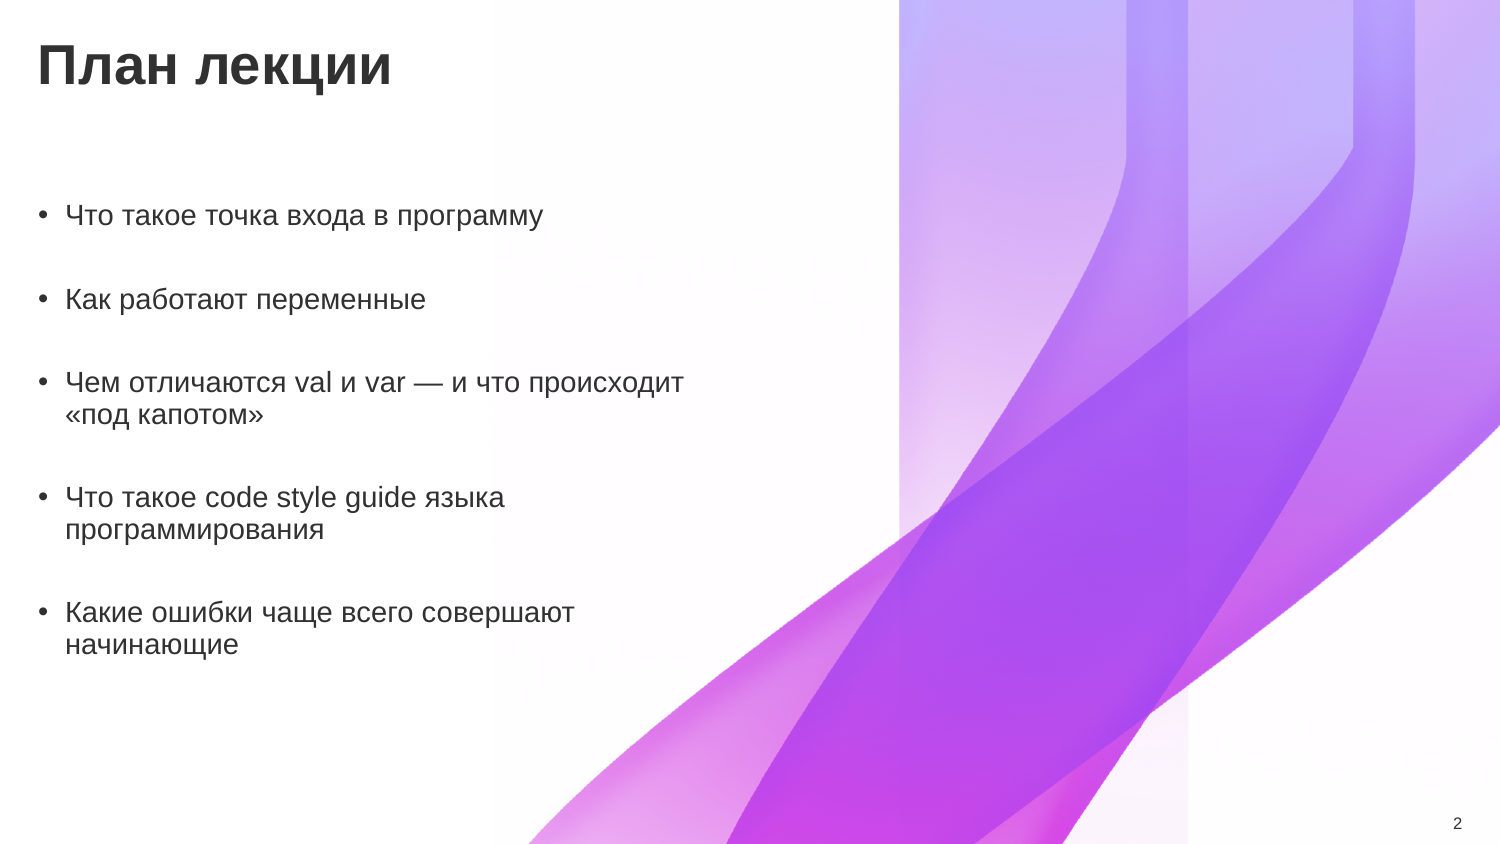

# План лекции
Что такое точка входа в программу

Как работают переменные

Чем отличаются val и var — и что происходит «под капотом»

Что такое code style guide языка программирования

Какие ошибки чаще всего совершают начинающие
2